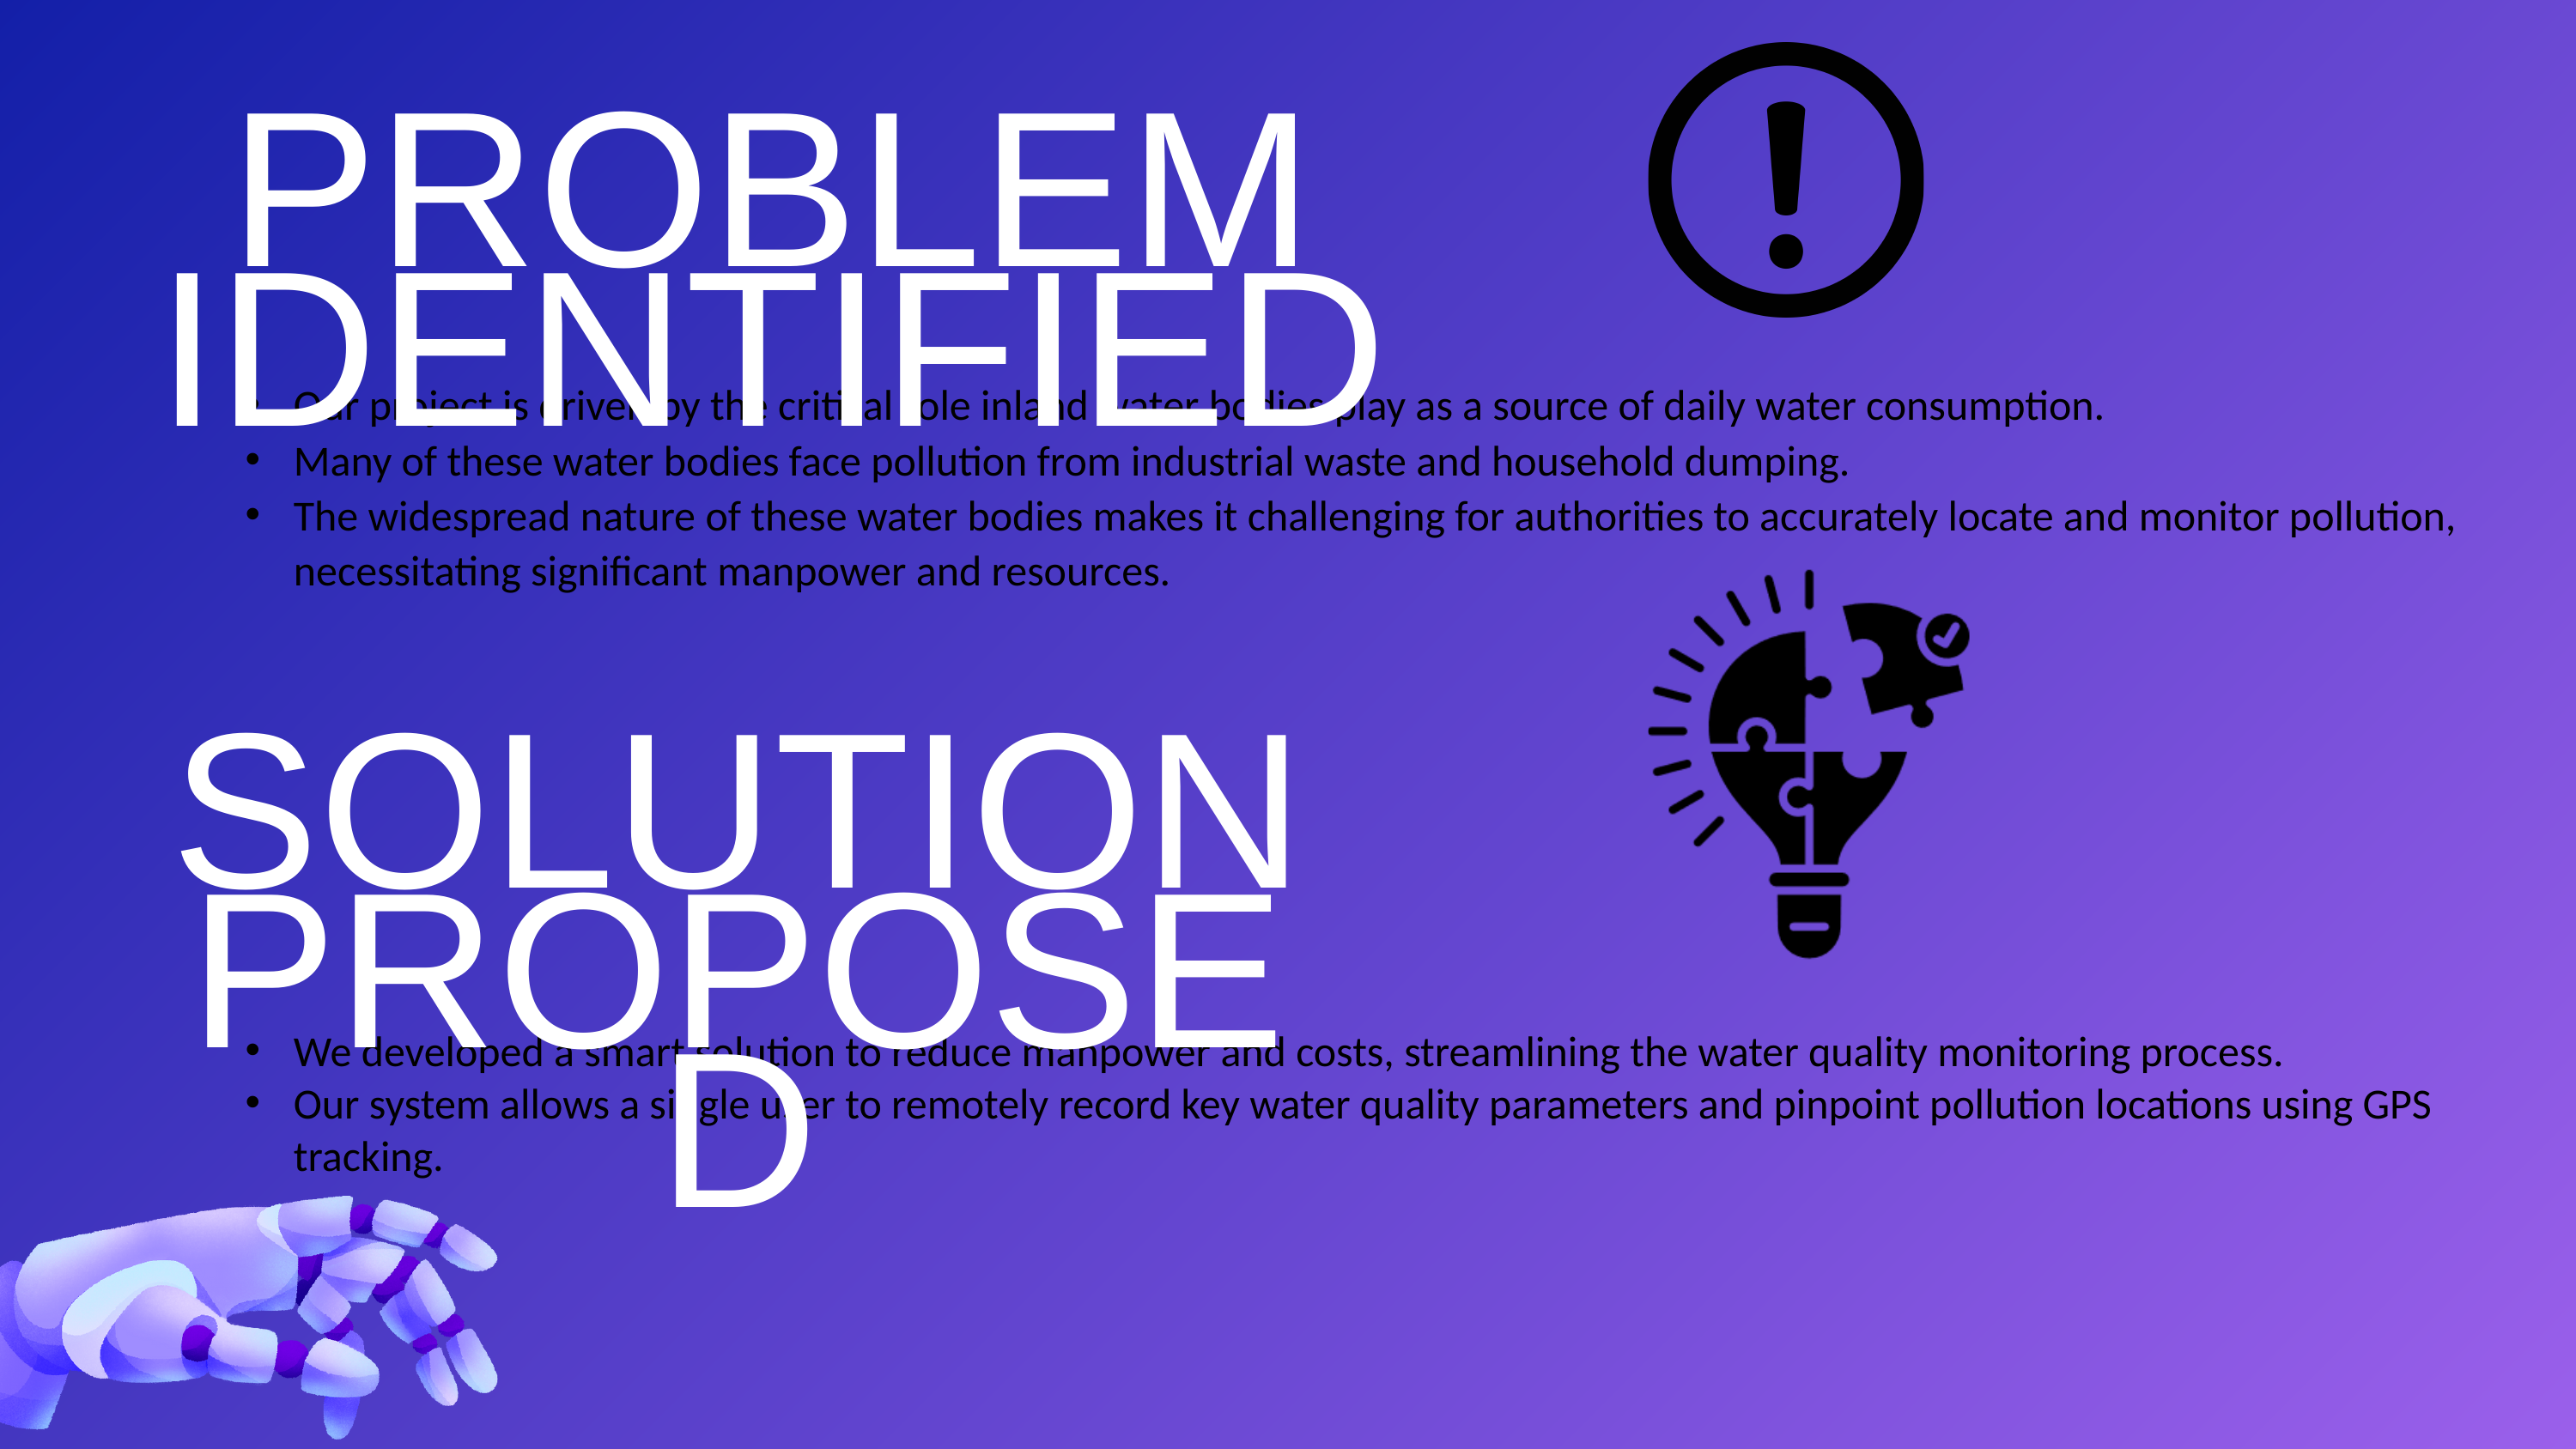

PROBLEM IDENTIFIED
Our project is driven by the critical role inland water bodies play as a source of daily water consumption.
Many of these water bodies face pollution from industrial waste and household dumping.
The widespread nature of these water bodies makes it challenging for authorities to accurately locate and monitor pollution, necessitating significant manpower and resources.

SOLUTION PROPOSED
We developed a smart solution to reduce manpower and costs, streamlining the water quality monitoring process.
Our system allows a single user to remotely record key water quality parameters and pinpoint pollution locations using GPS tracking.